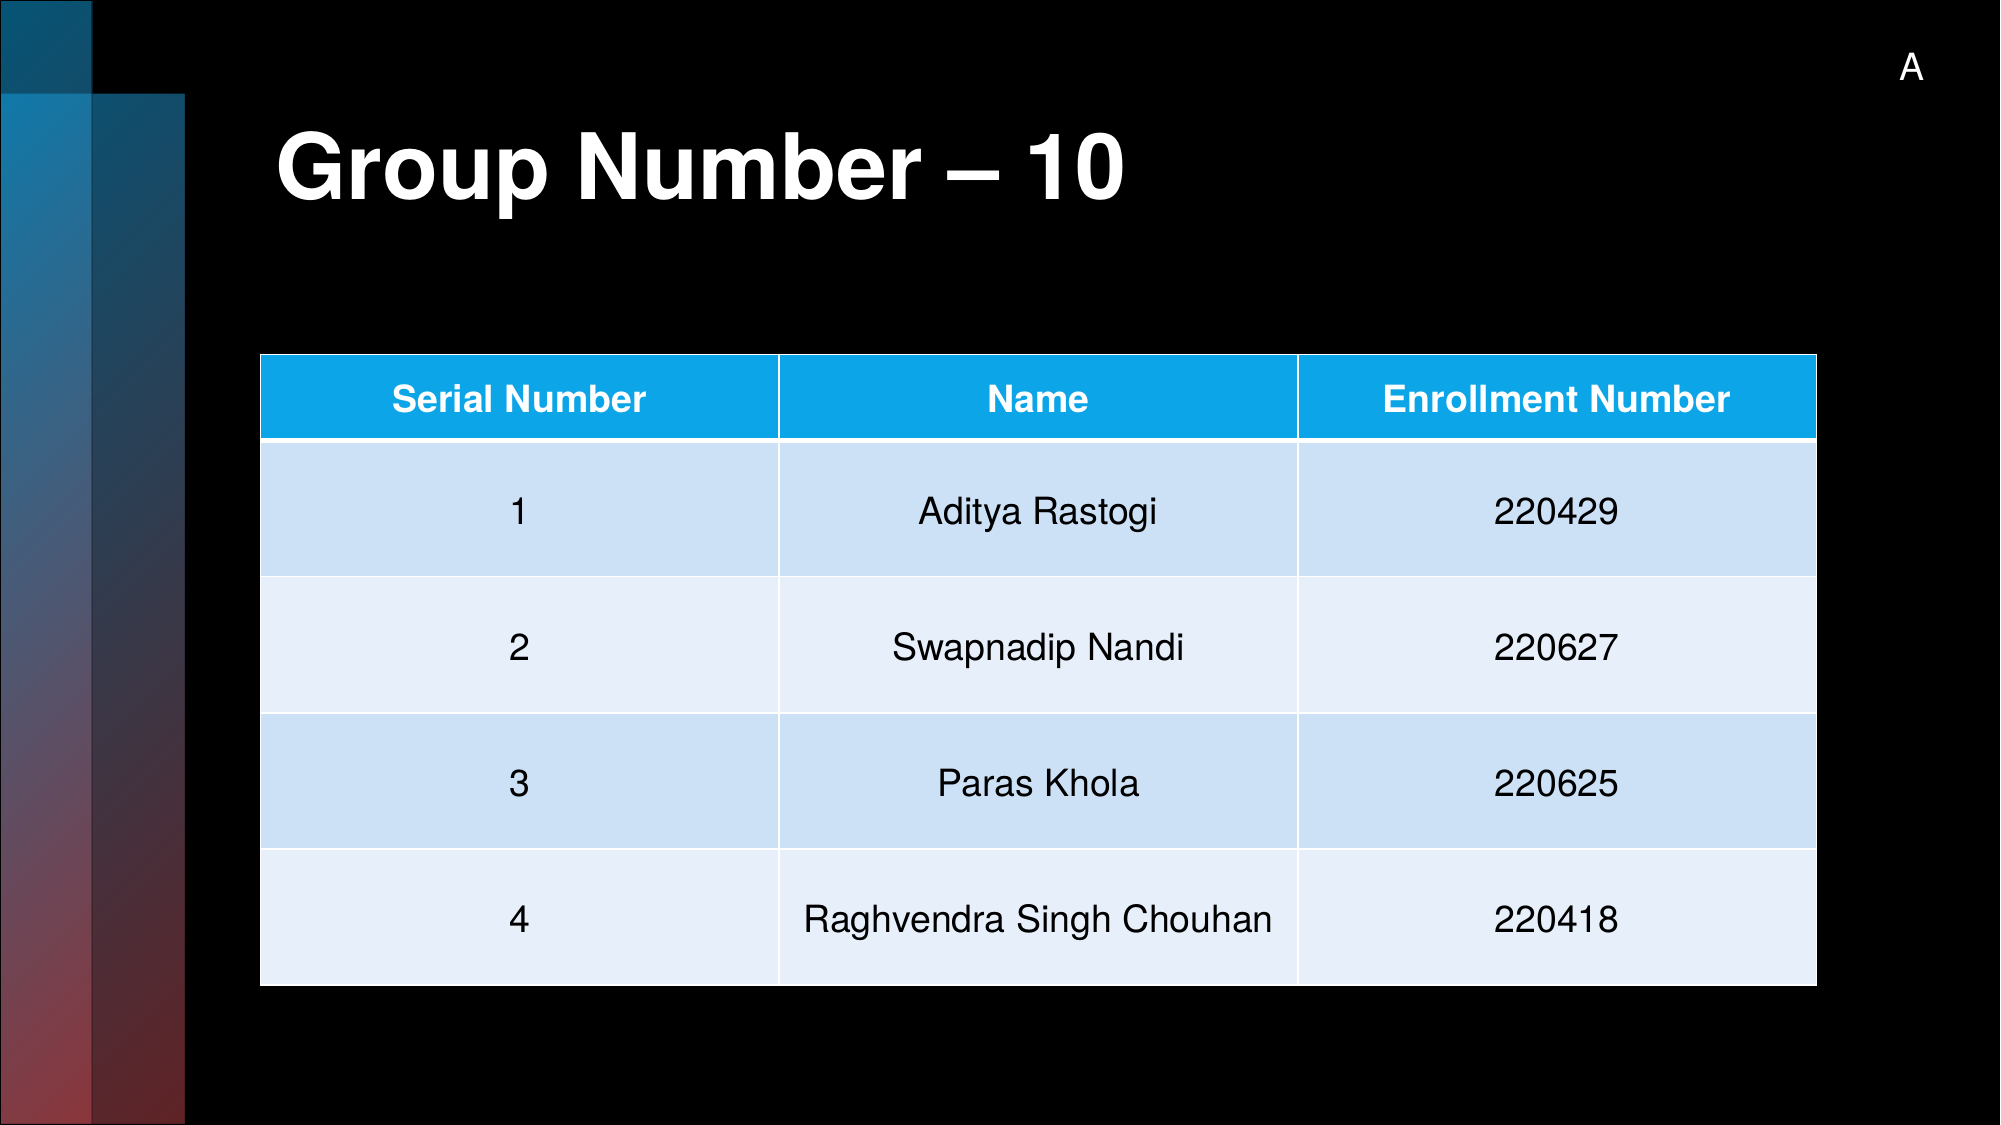

A
# Group Number – 10
| Serial Number | Name | Enrollment Number |
| --- | --- | --- |
| 1 | Aditya Rastogi | 220429 |
| 2 | Swapnadip Nandi | 220627 |
| 3 | Paras Khola | 220625 |
| 4 | Raghvendra Singh Chouhan | 220418 |